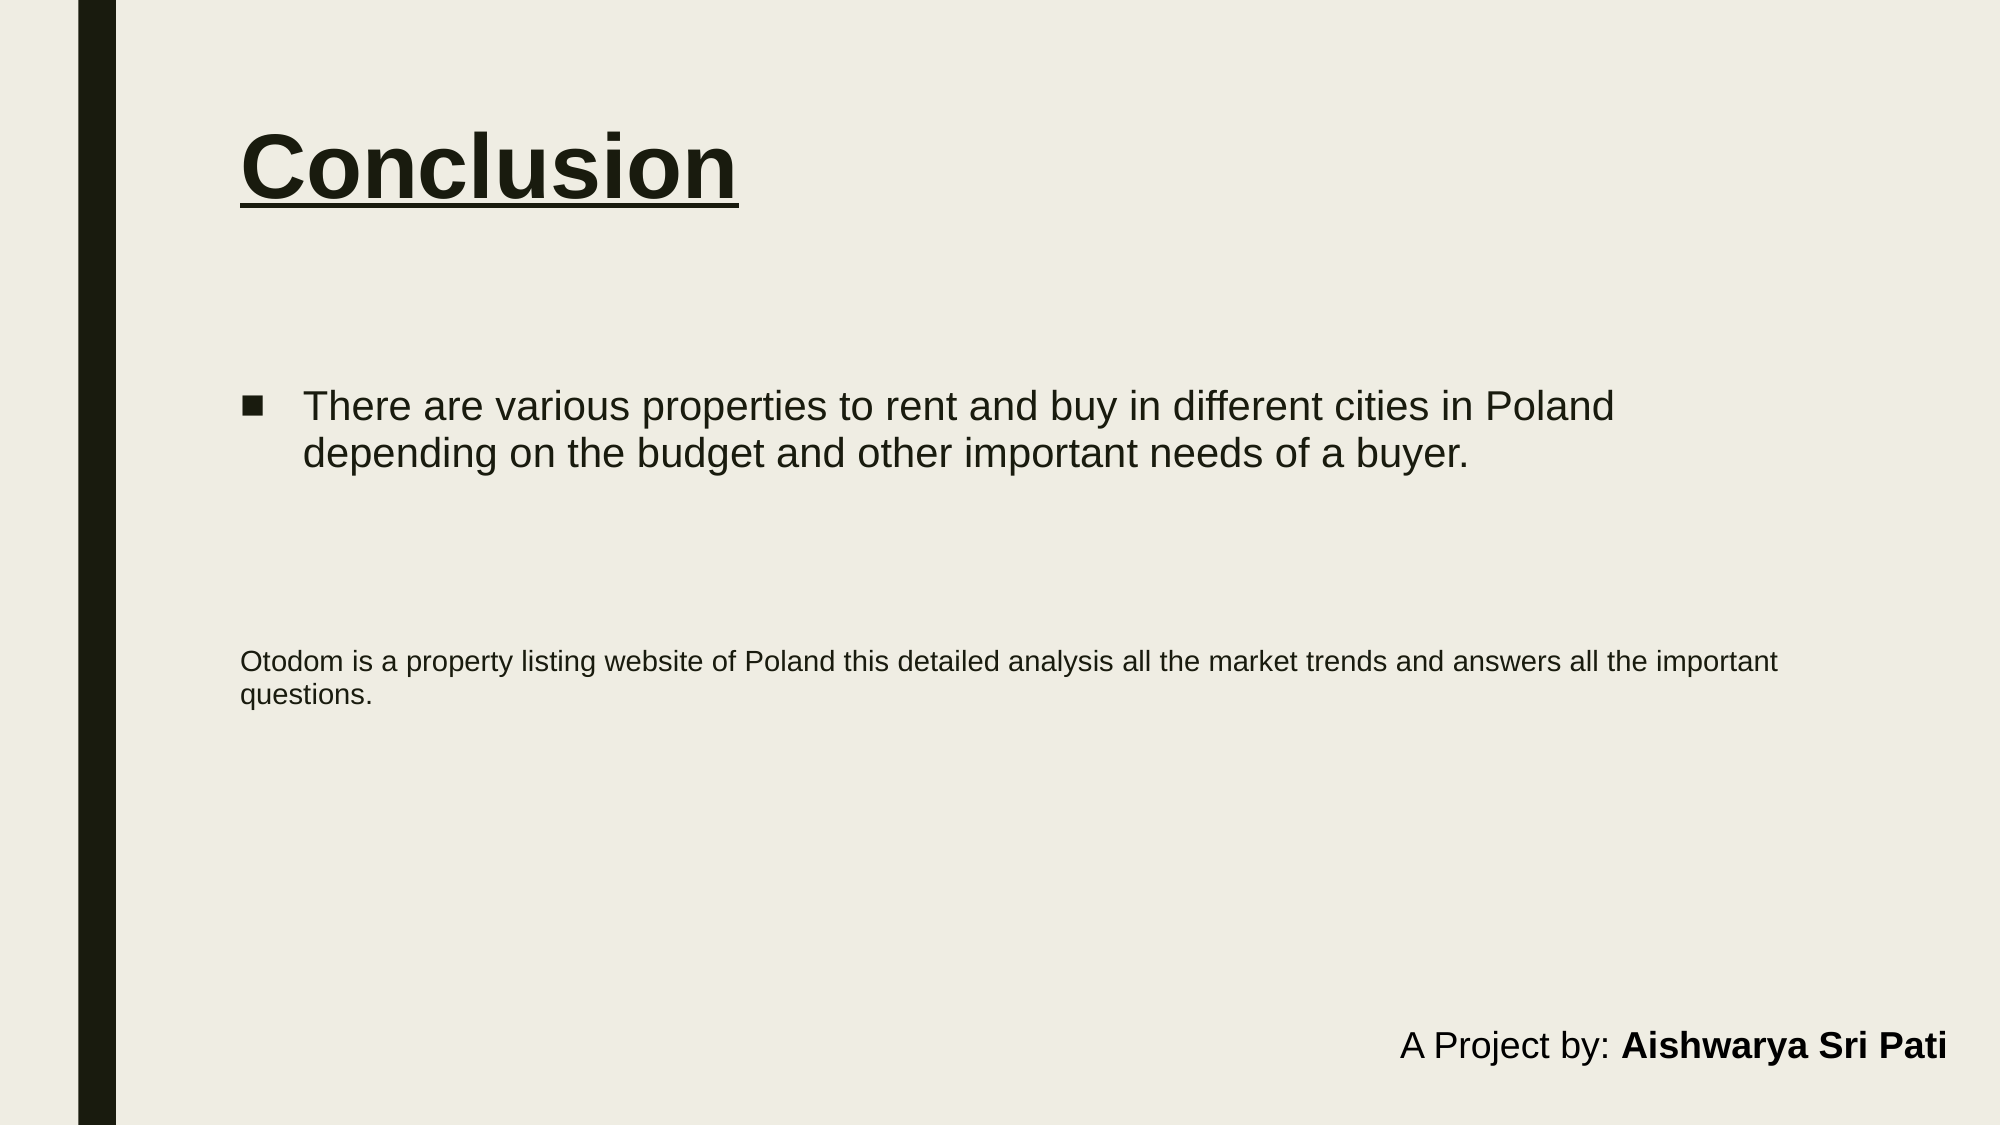

# Conclusion
There are various properties to rent and buy in different cities in Poland depending on the budget and other important needs of a buyer.

Otodom is a property listing website of Poland this detailed analysis all the market trends and answers all the important questions.

A Project by: Aishwarya Sri Pati